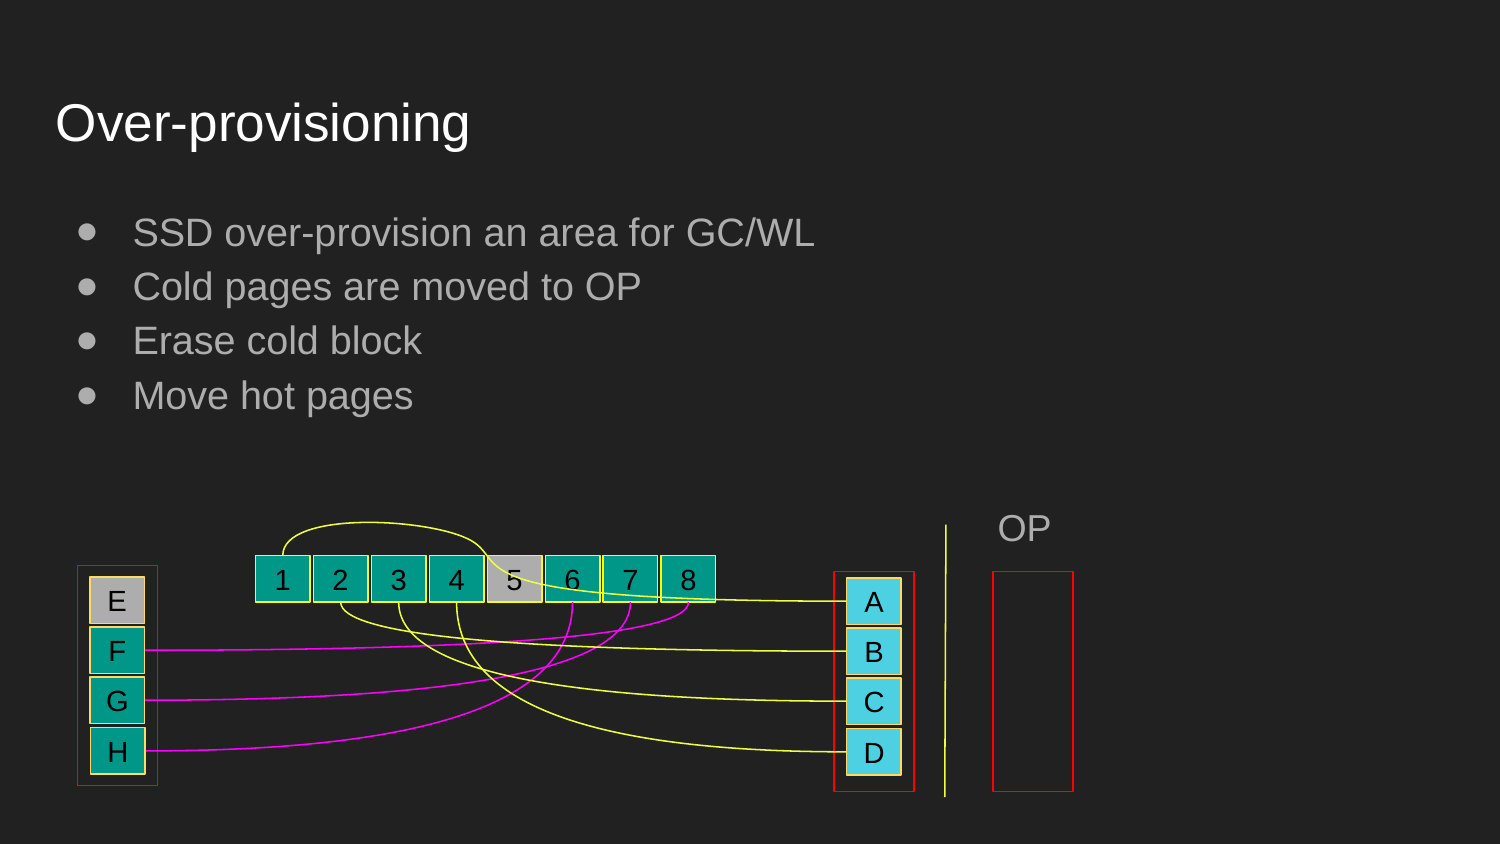

# Over-provisioning
SSD over-provision an area for GC/WL
Cold pages are moved to OP
Erase cold block
Move hot pages

OP
1
2
3
4
5
6
7
8

E
A
F
B
G
C
H
D